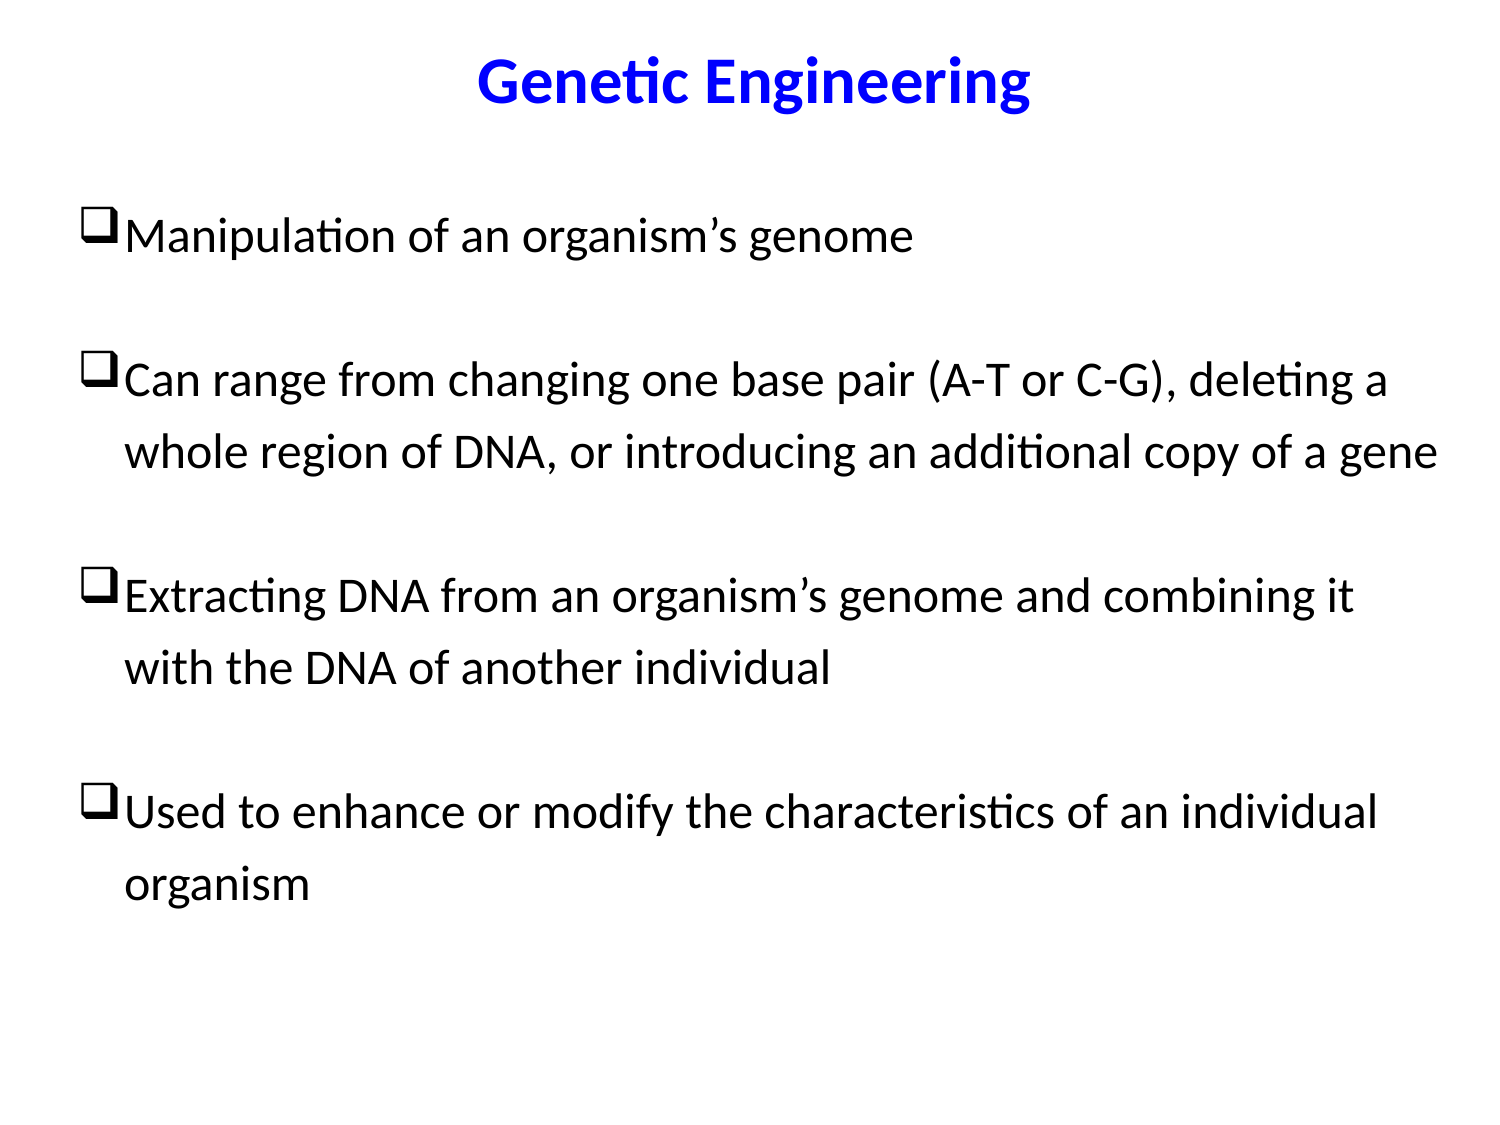

Genetic Engineering
Manipulation of an organism’s genome

Can range from changing one base pair (A-T or C-G), deleting a whole region of DNA, or introducing an additional copy of a gene

Extracting DNA from an organism’s genome and combining it with the DNA of another individual

Used to enhance or modify the characteristics of an individual organism